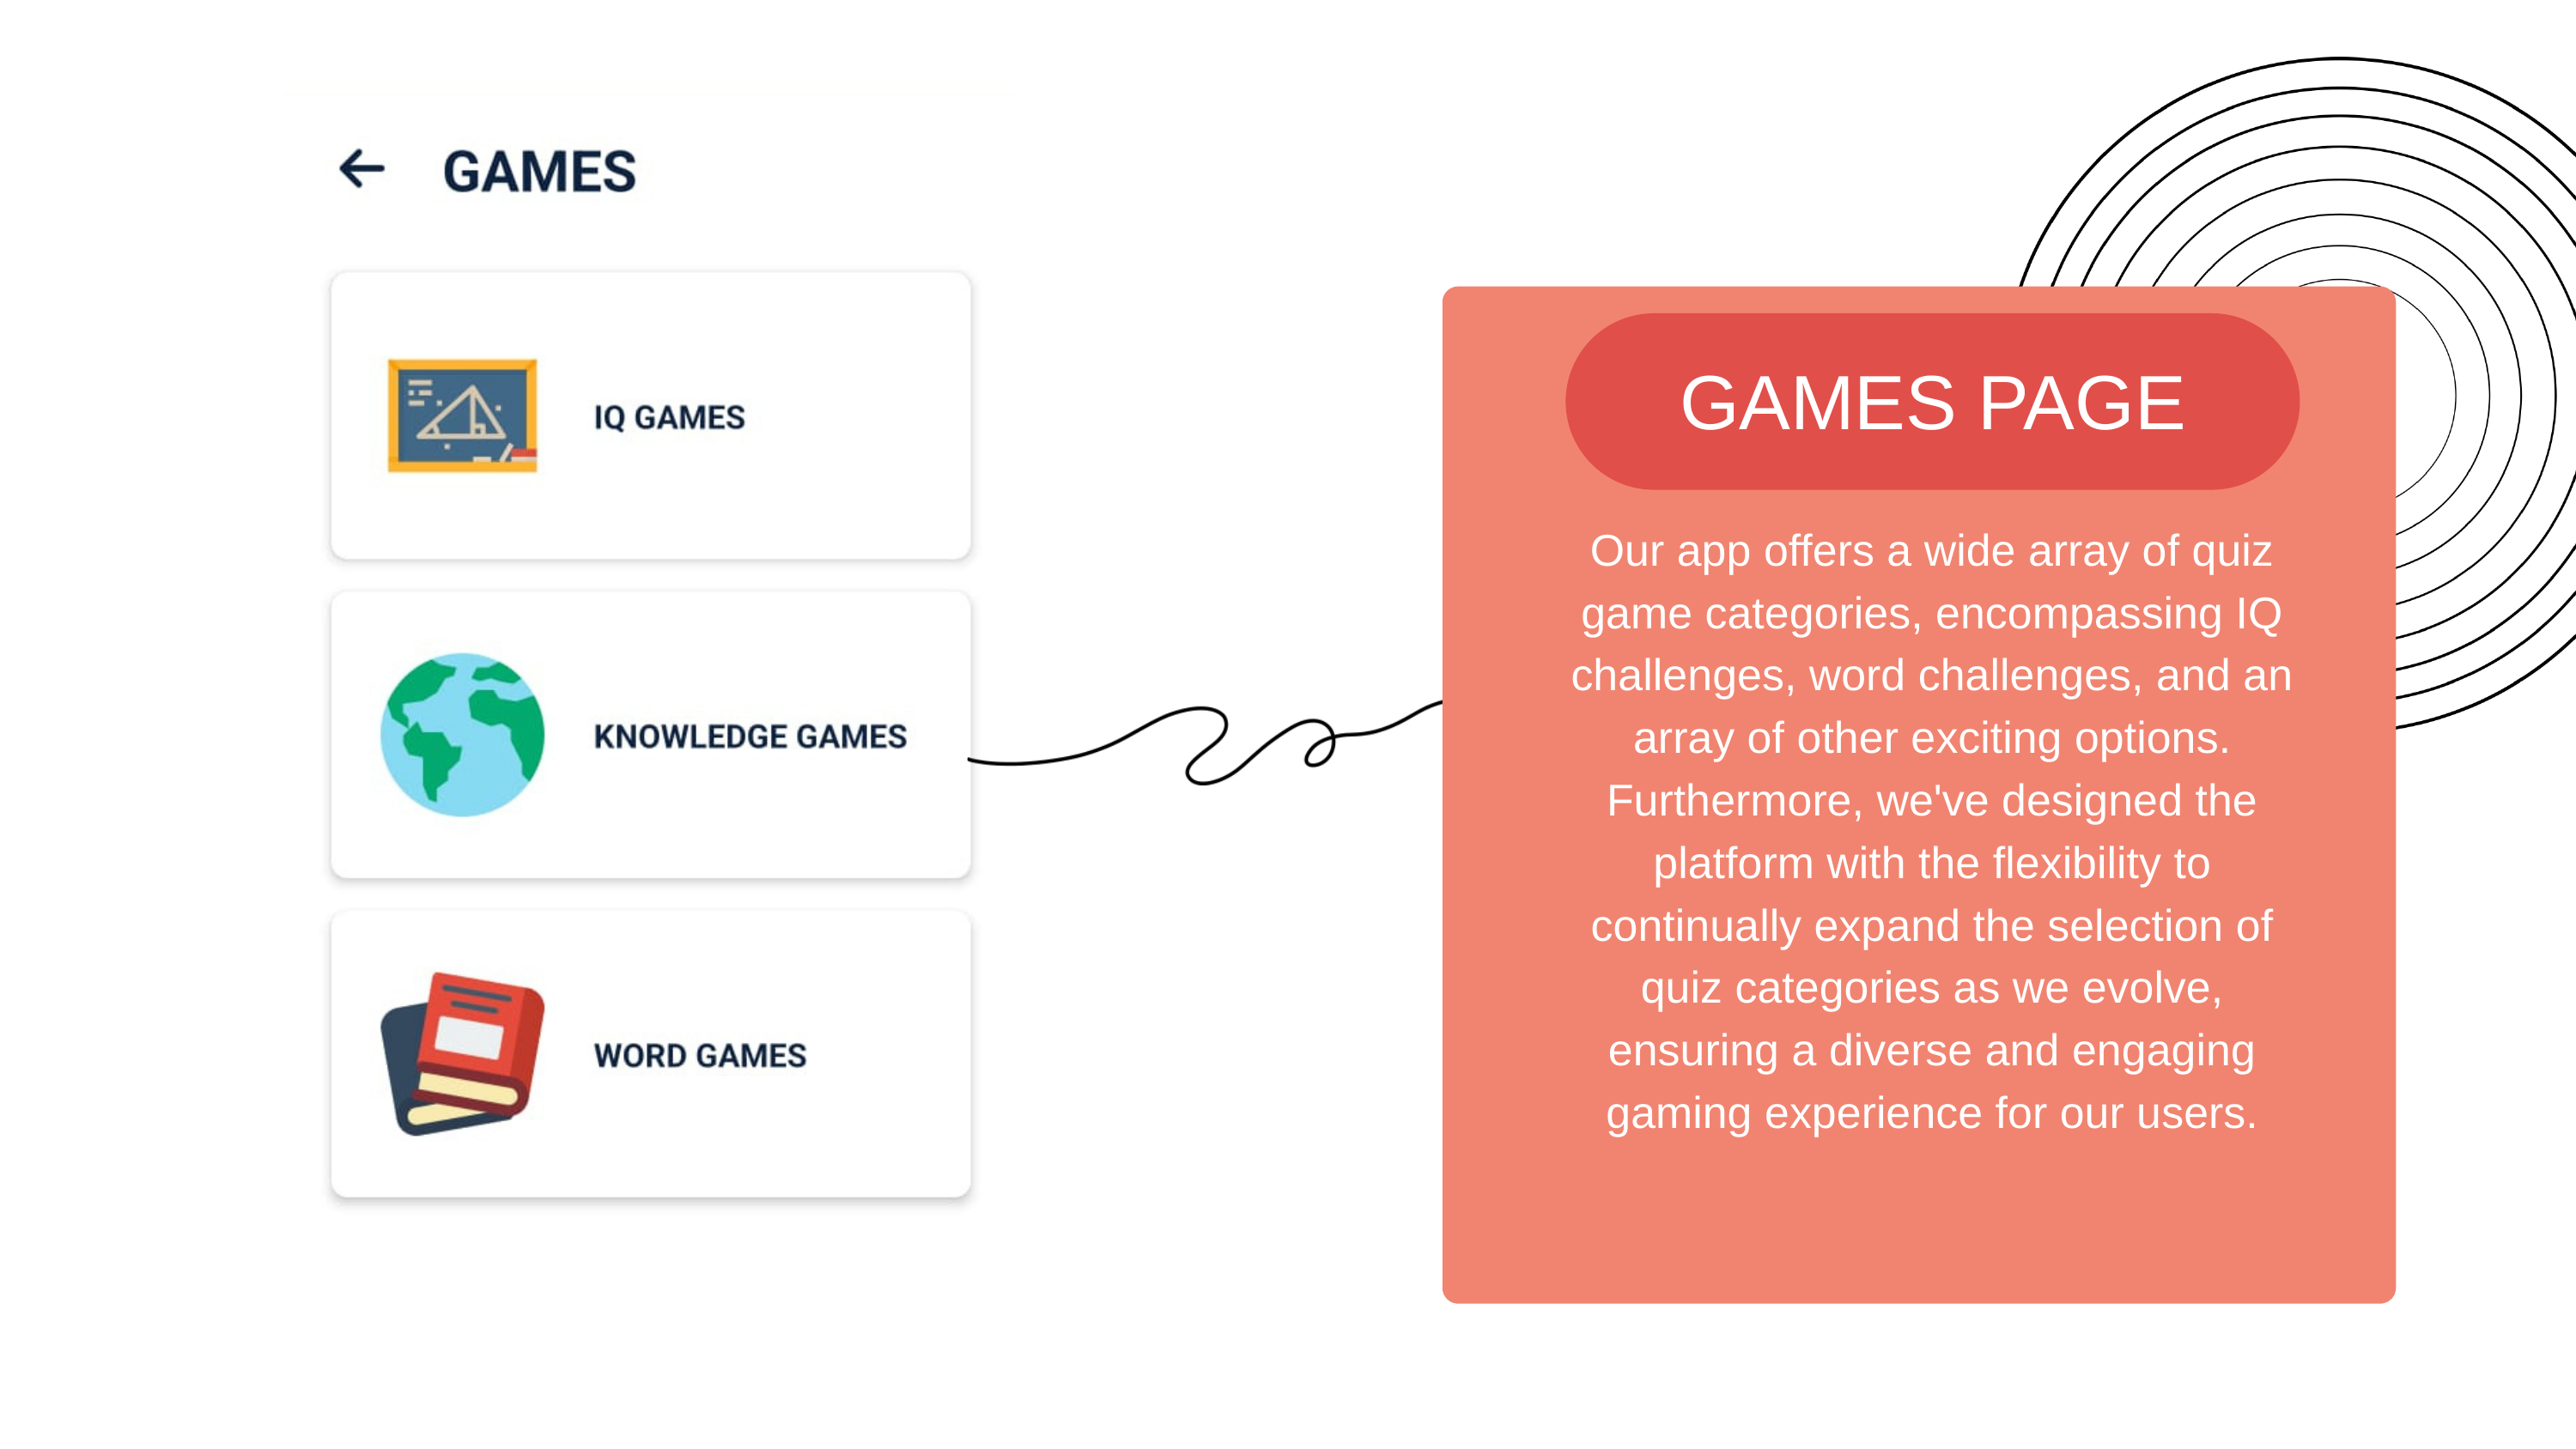

GAMES PAGE

GAMES PAGE
Our app offers a wide array of quiz game categories, encompassing IQ challenges, word challenges, and an array of other exciting options. Furthermore, we've designed the platform with the flexibility to continually expand the selection of quiz categories as we evolve, ensuring a diverse and engaging gaming experience for our users.
After logging in, the app directs users to the home page, which starts by displaying a warm greeting, "Hello, [User's Name].".